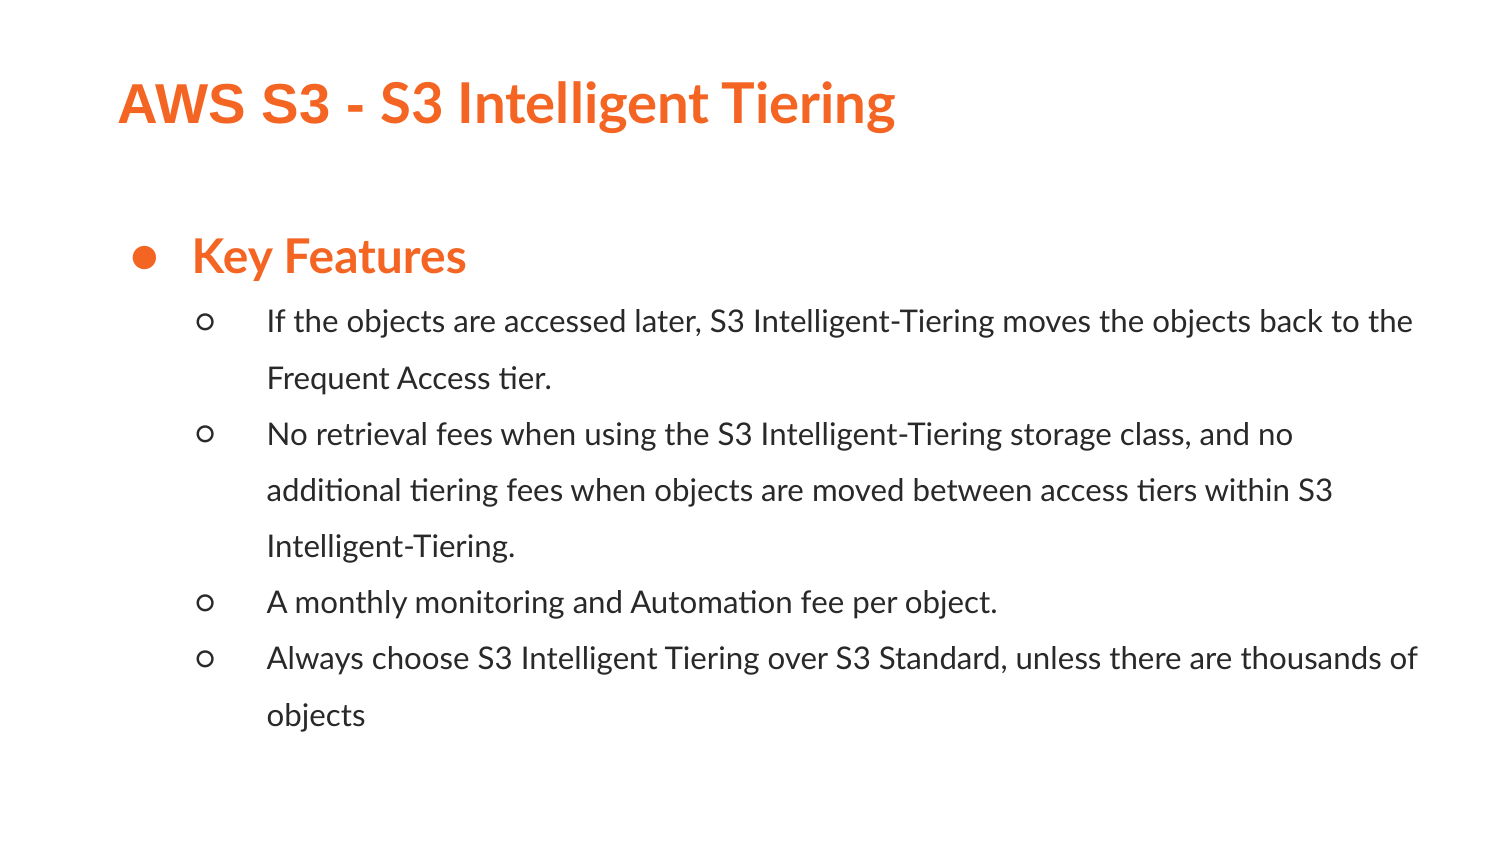

AWS S3 - S3 Intelligent Tiering
Key Features
If the objects are accessed later, S3 Intelligent-Tiering moves the objects back to the Frequent Access tier.
No retrieval fees when using the S3 Intelligent-Tiering storage class, and no additional tiering fees when objects are moved between access tiers within S3 Intelligent-Tiering.
A monthly monitoring and Automation fee per object.
Always choose S3 Intelligent Tiering over S3 Standard, unless there are thousands of objects